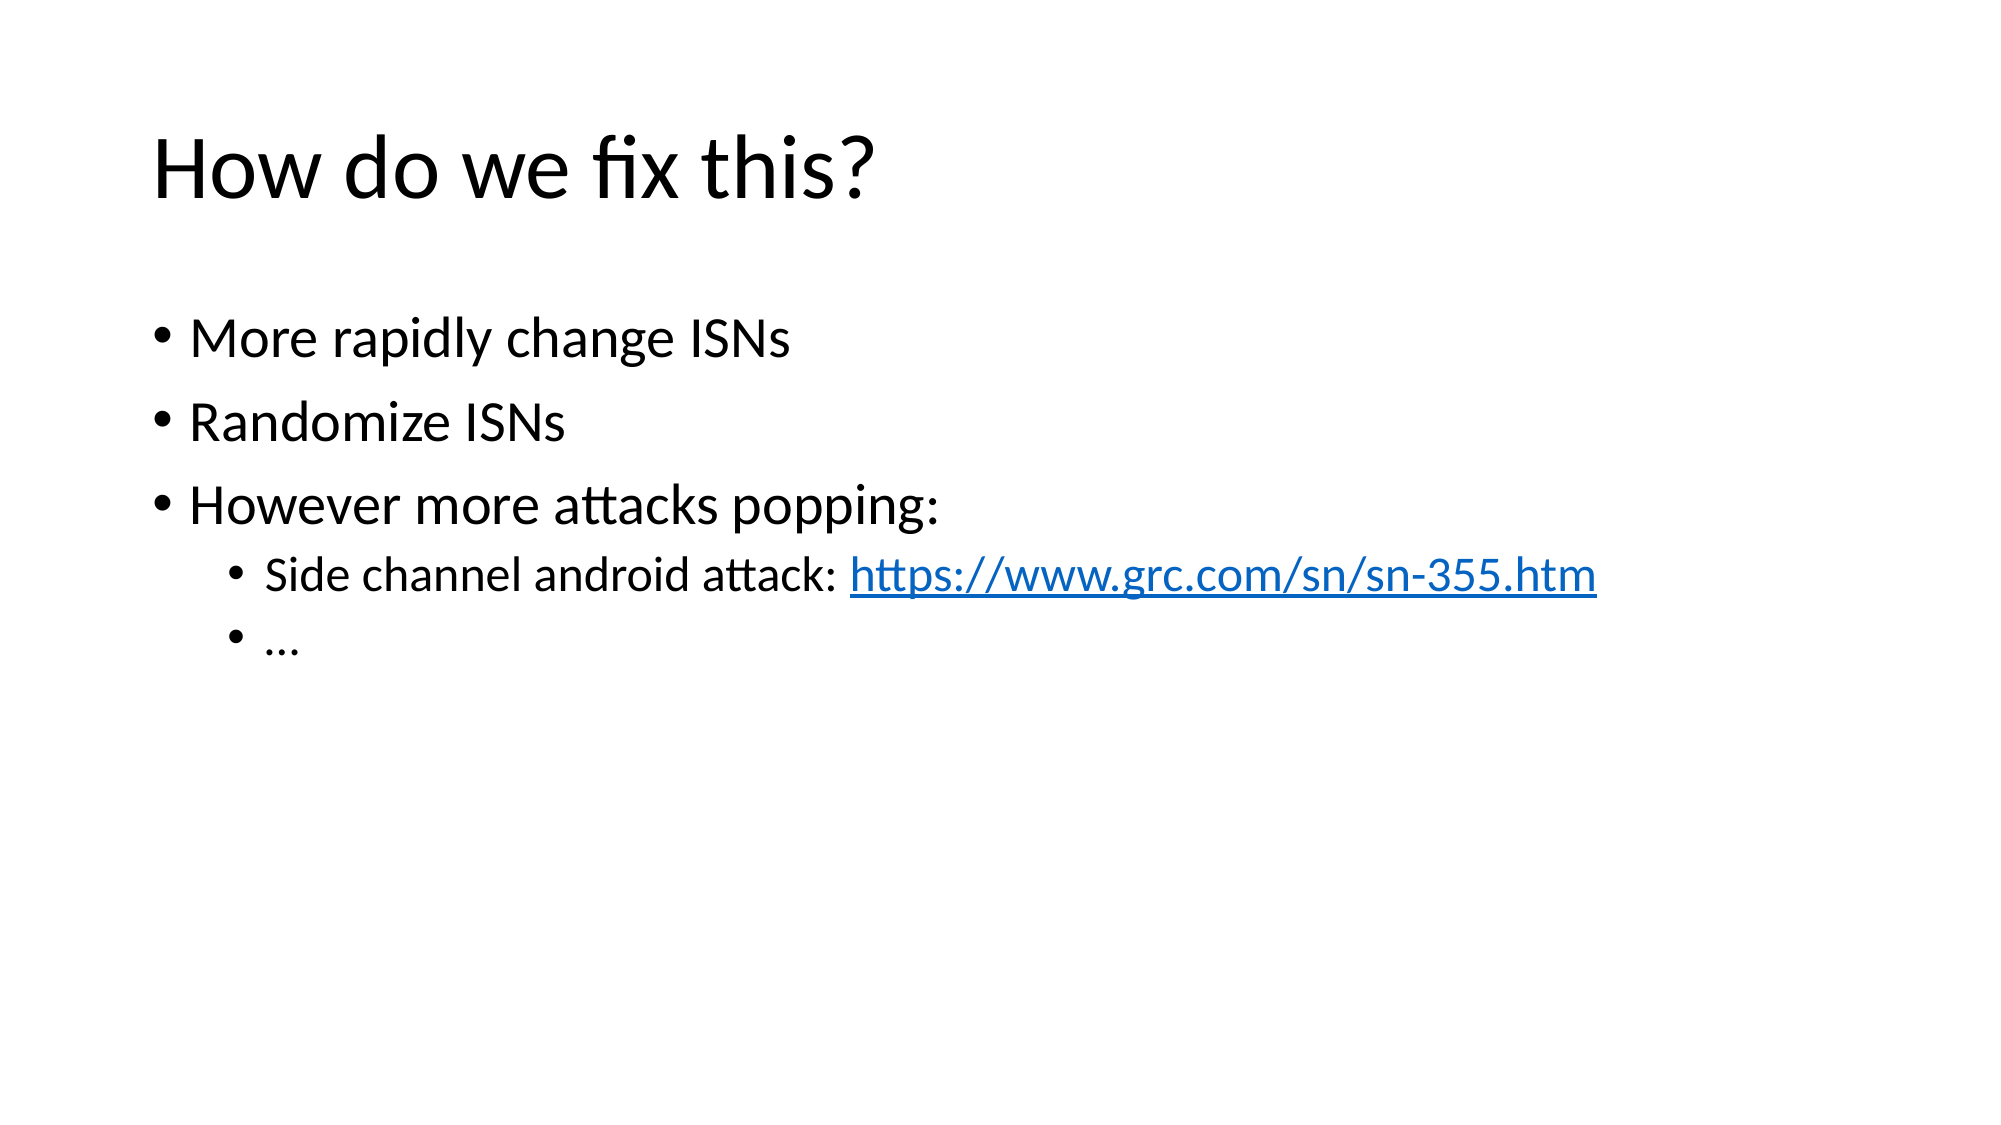

# How do we fix this?
More rapidly change ISNs
Randomize ISNs
However more attacks popping:
Side channel android attack: https://www.grc.com/sn/sn-355.htm
…